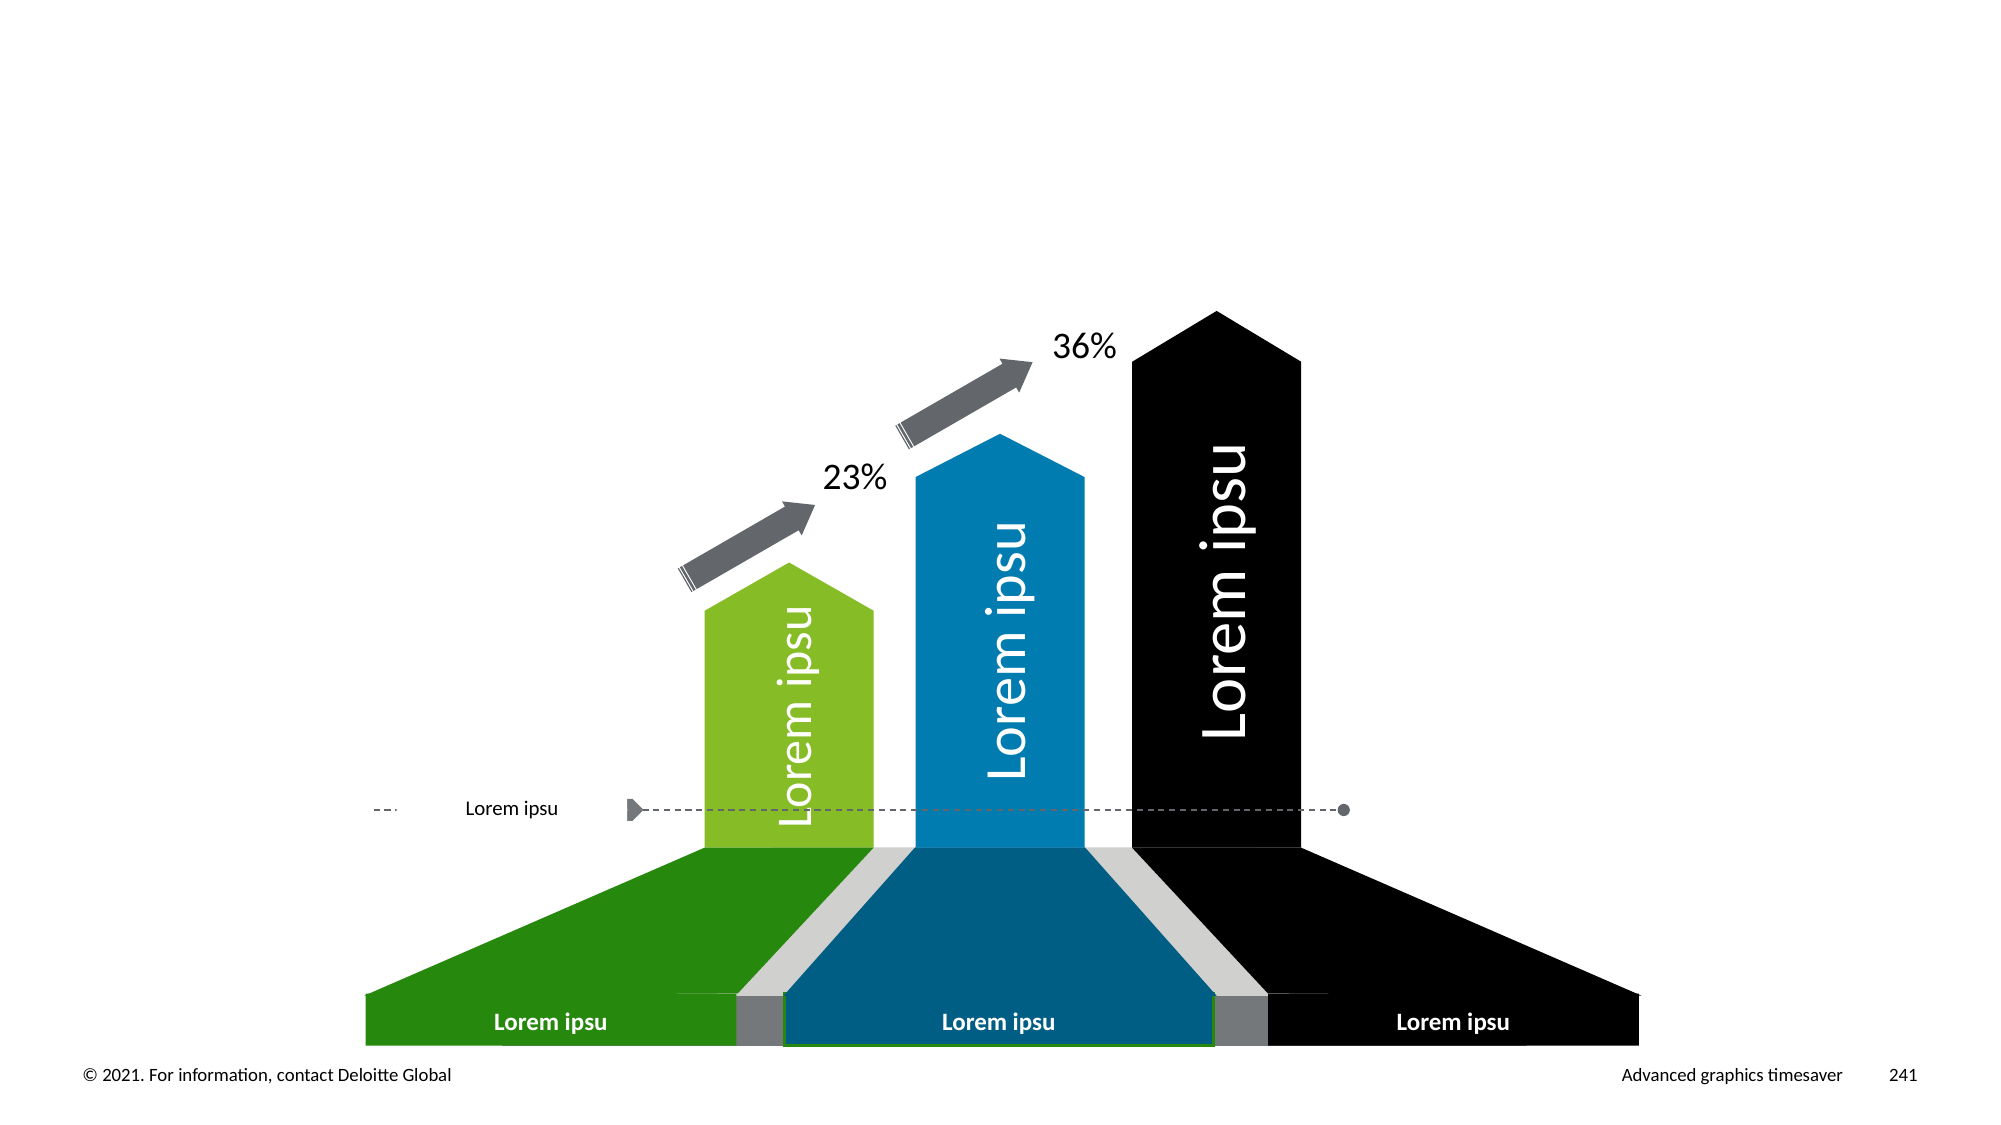

36%

23%
Lorem ipsu

Lorem ipsu
Lorem ipsu
Lorem ipsu

Lorem ipsu
Lorem ipsu
Lorem ipsu